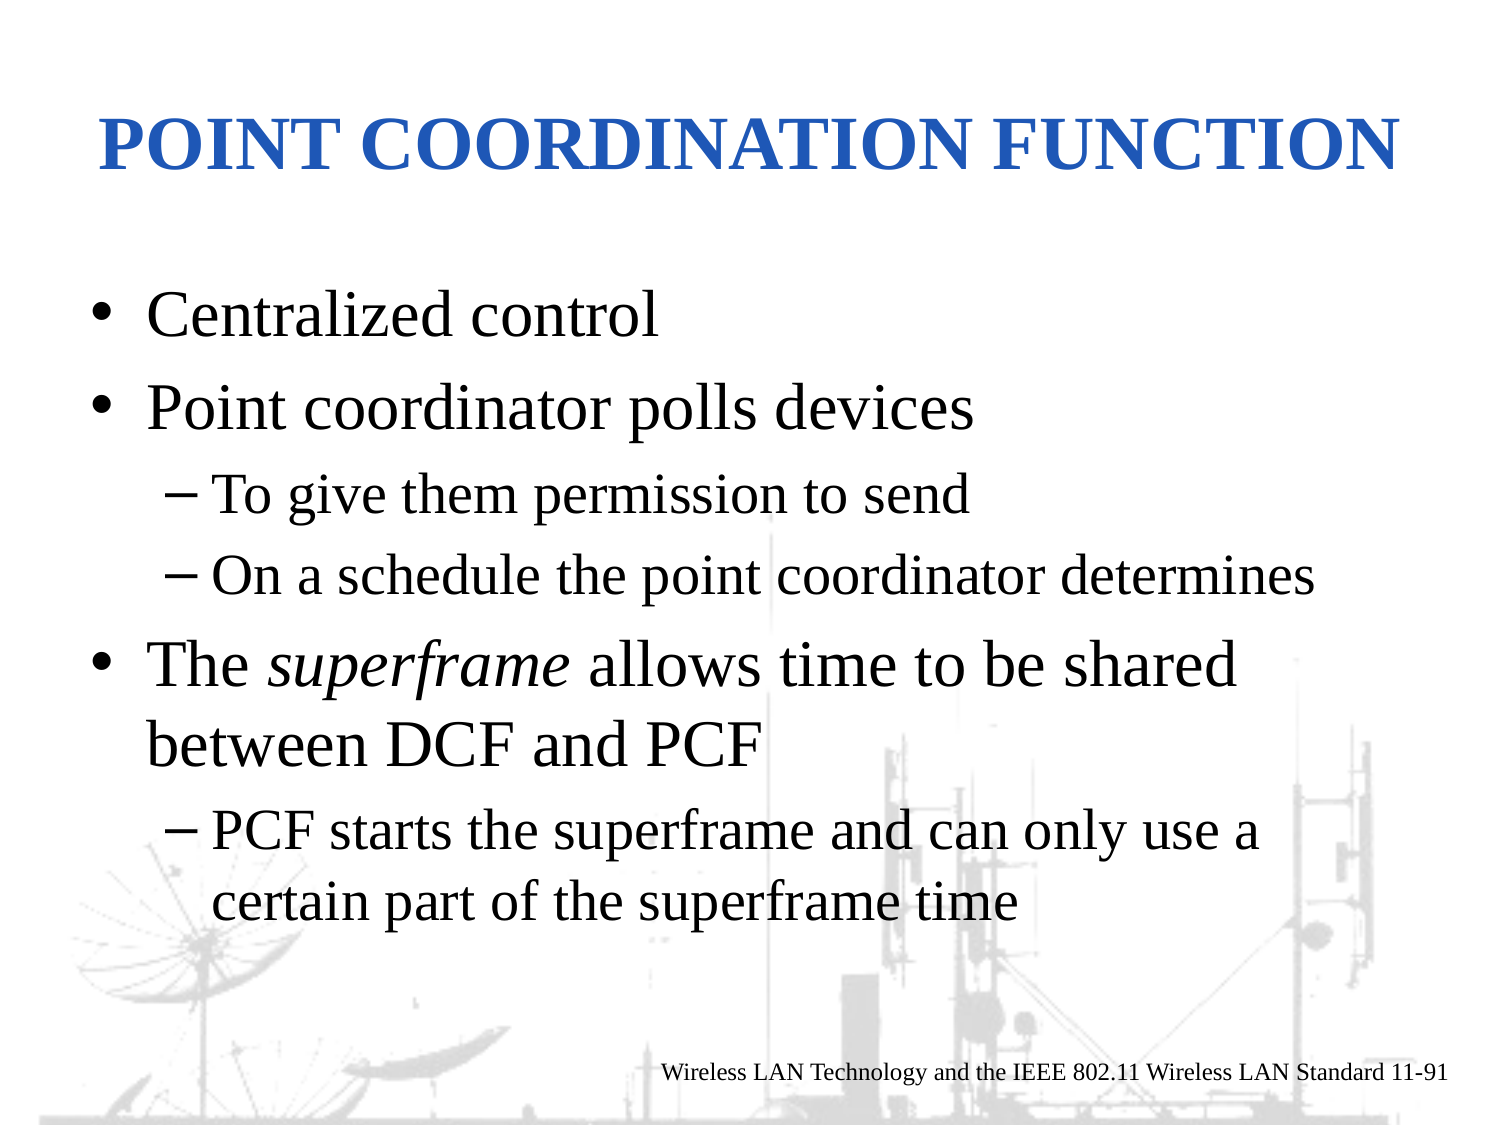

# Point coordination function
Centralized control
Point coordinator polls devices
To give them permission to send
On a schedule the point coordinator determines
The superframe allows time to be shared between DCF and PCF
PCF starts the superframe and can only use a certain part of the superframe time
Wireless LAN Technology and the IEEE 802.11 Wireless LAN Standard 11-91